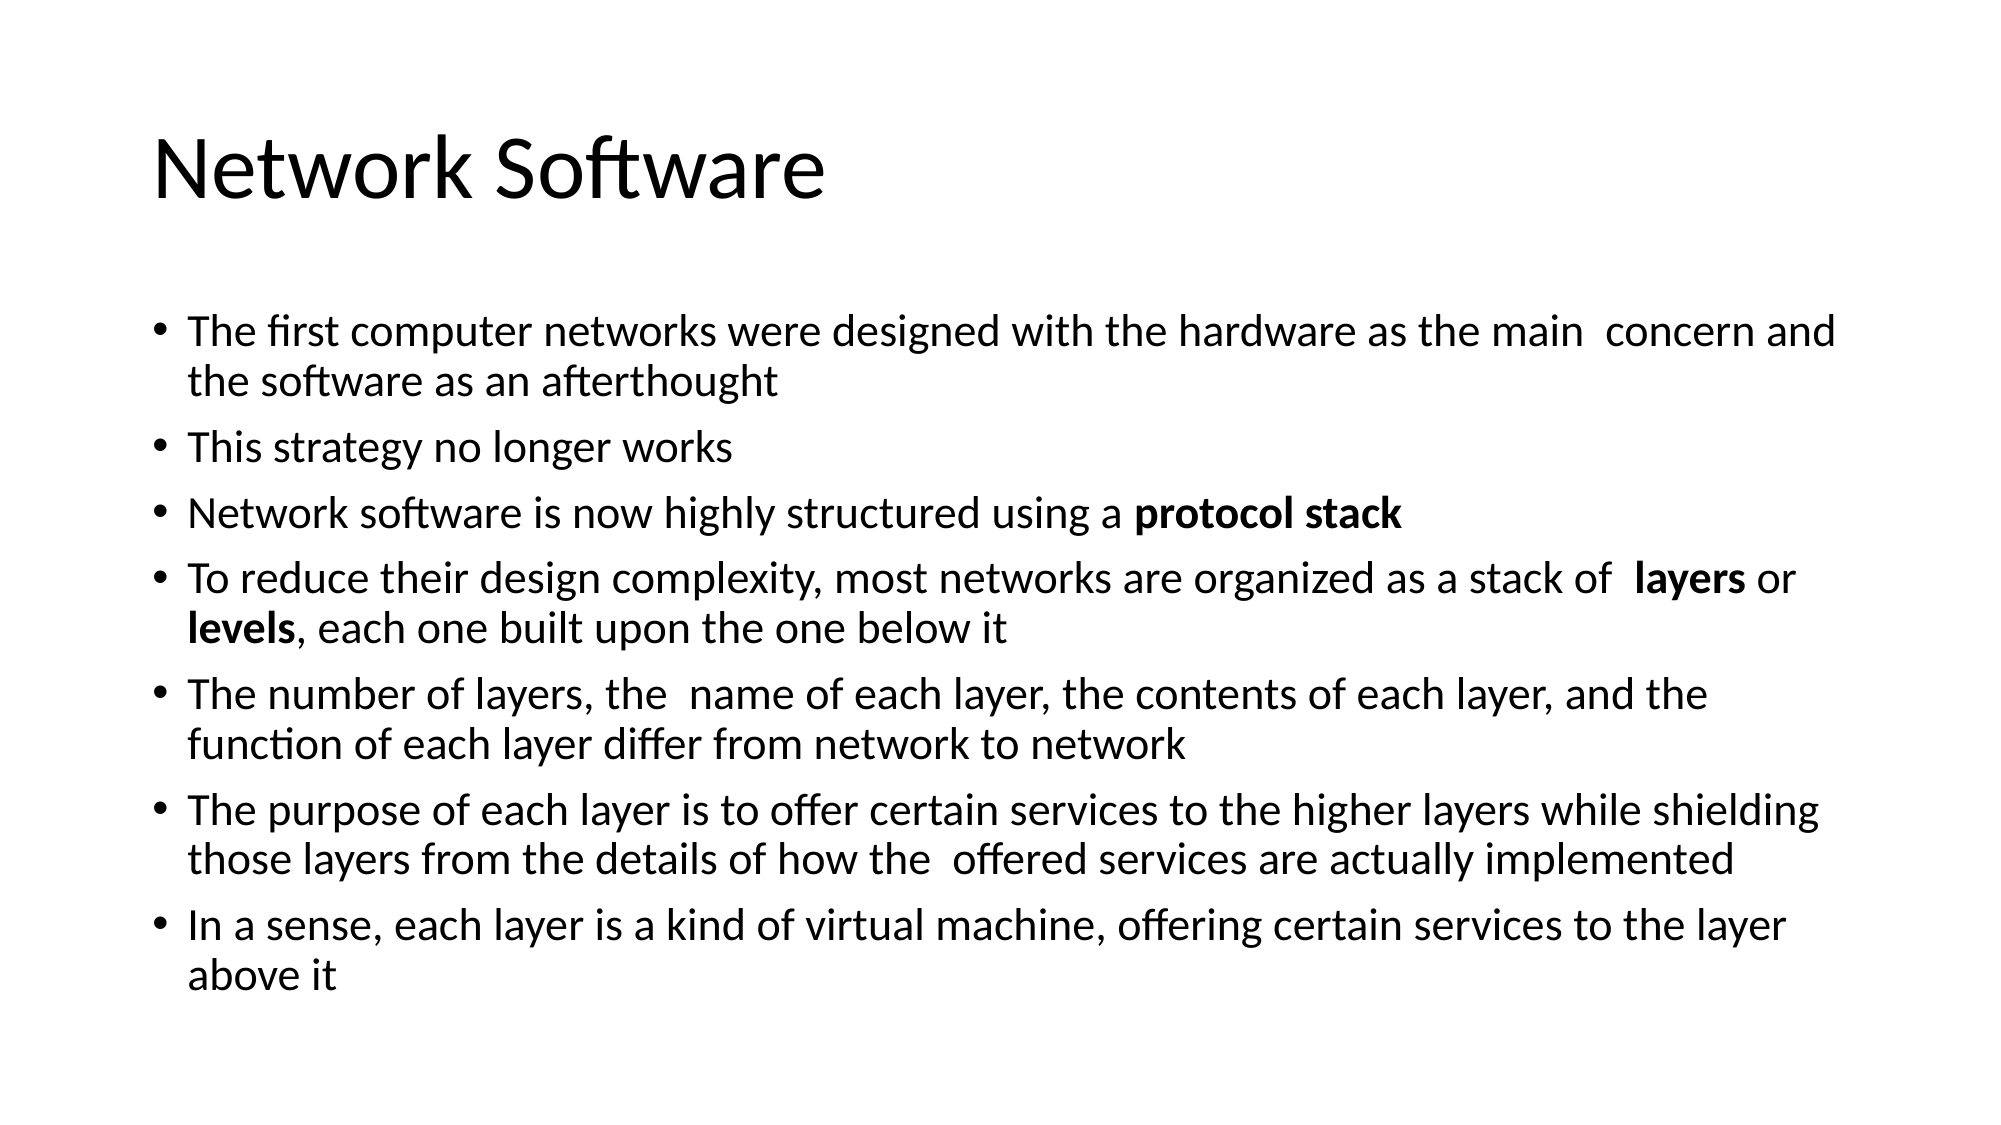

# Network Software
The first computer networks were designed with the hardware as the main  concern and the software as an afterthought
This strategy no longer works
Network software is now highly structured using a protocol stack
To reduce their design complexity, most networks are organized as a stack of  layers or levels, each one built upon the one below it
The number of layers, the  name of each layer, the contents of each layer, and the function of each layer differ from network to network
The purpose of each layer is to offer certain services to the higher layers while shielding those layers from the details of how the  offered services are actually implemented
In a sense, each layer is a kind of virtual machine, offering certain services to the layer above it